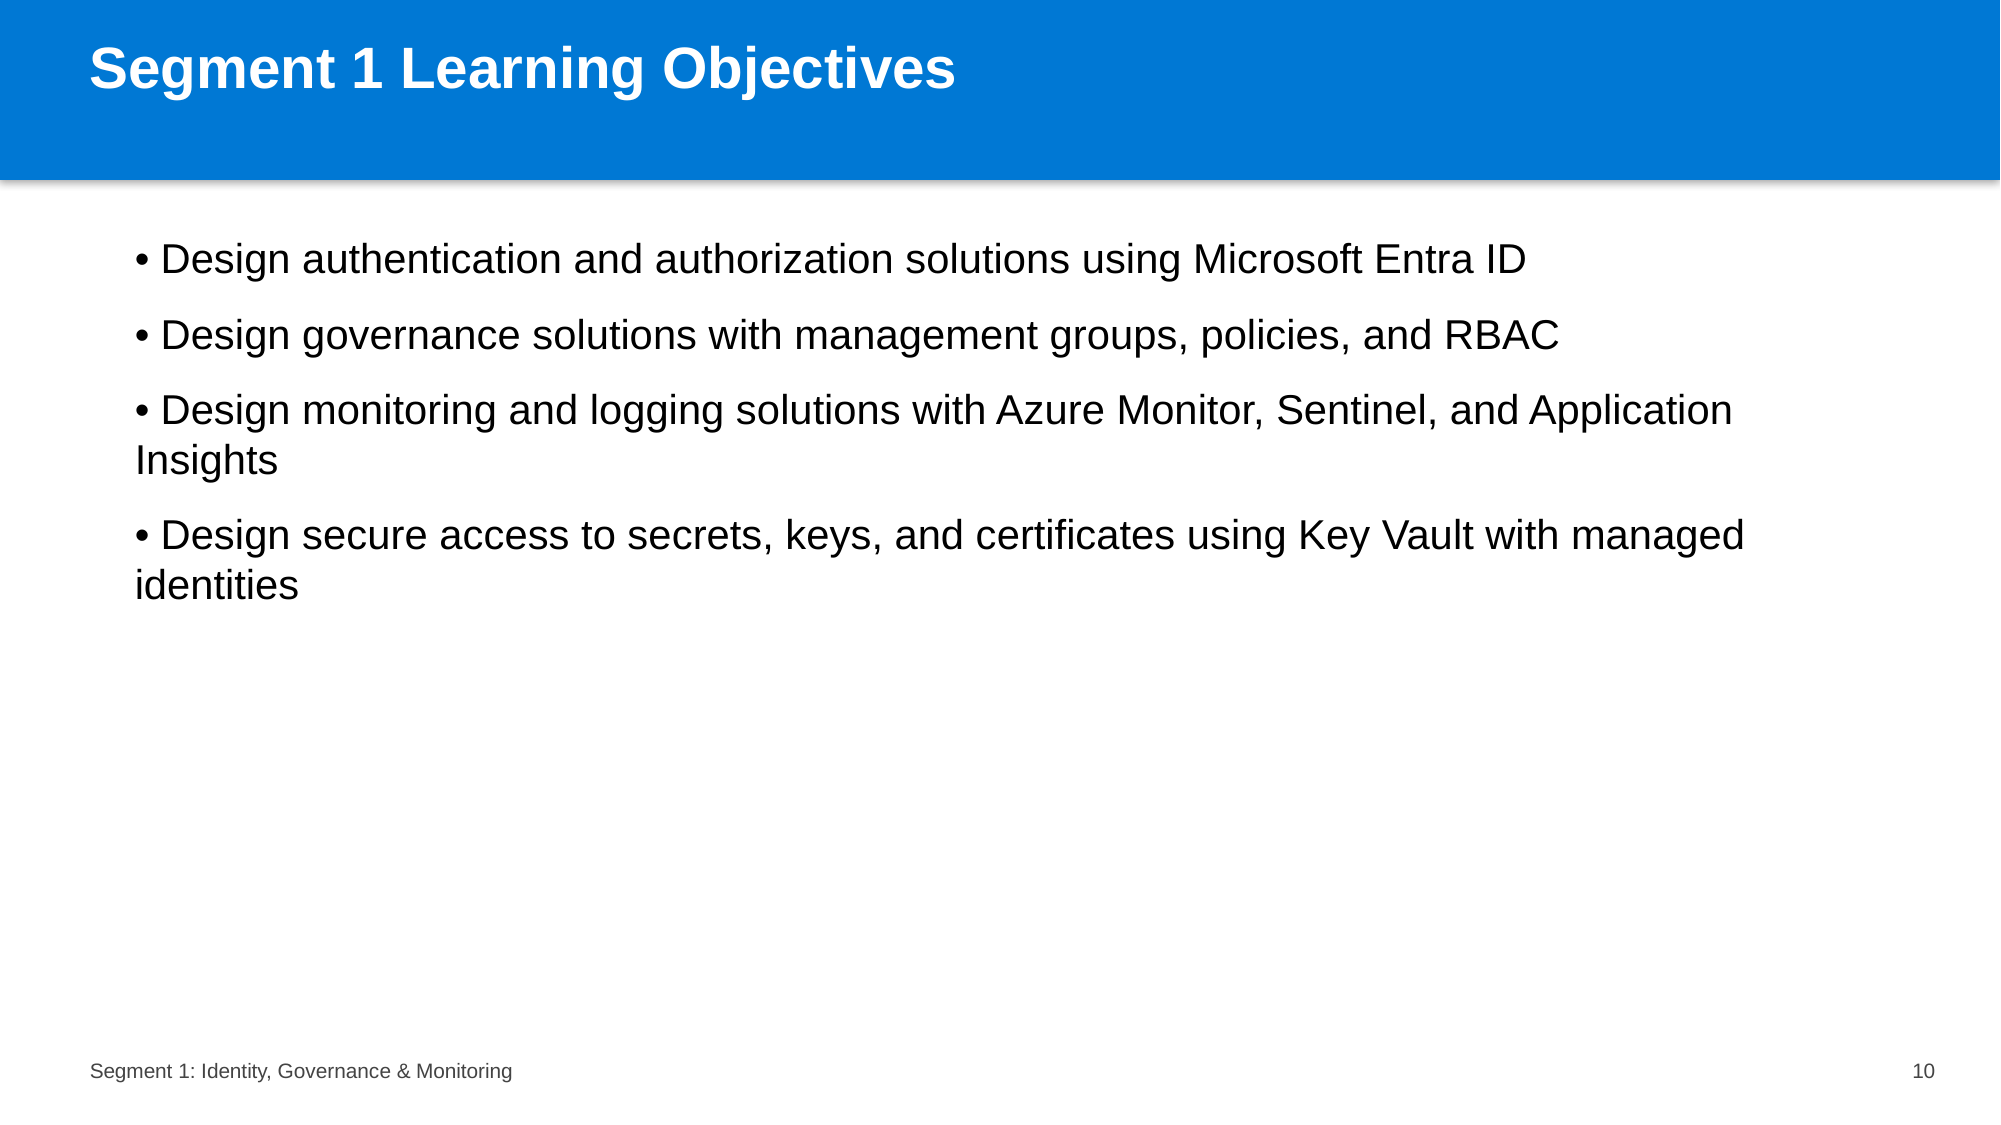

Segment 1 Learning Objectives
• Design authentication and authorization solutions using Microsoft Entra ID
• Design governance solutions with management groups, policies, and RBAC
• Design monitoring and logging solutions with Azure Monitor, Sentinel, and Application Insights
• Design secure access to secrets, keys, and certificates using Key Vault with managed identities
Segment 1: Identity, Governance & Monitoring
10